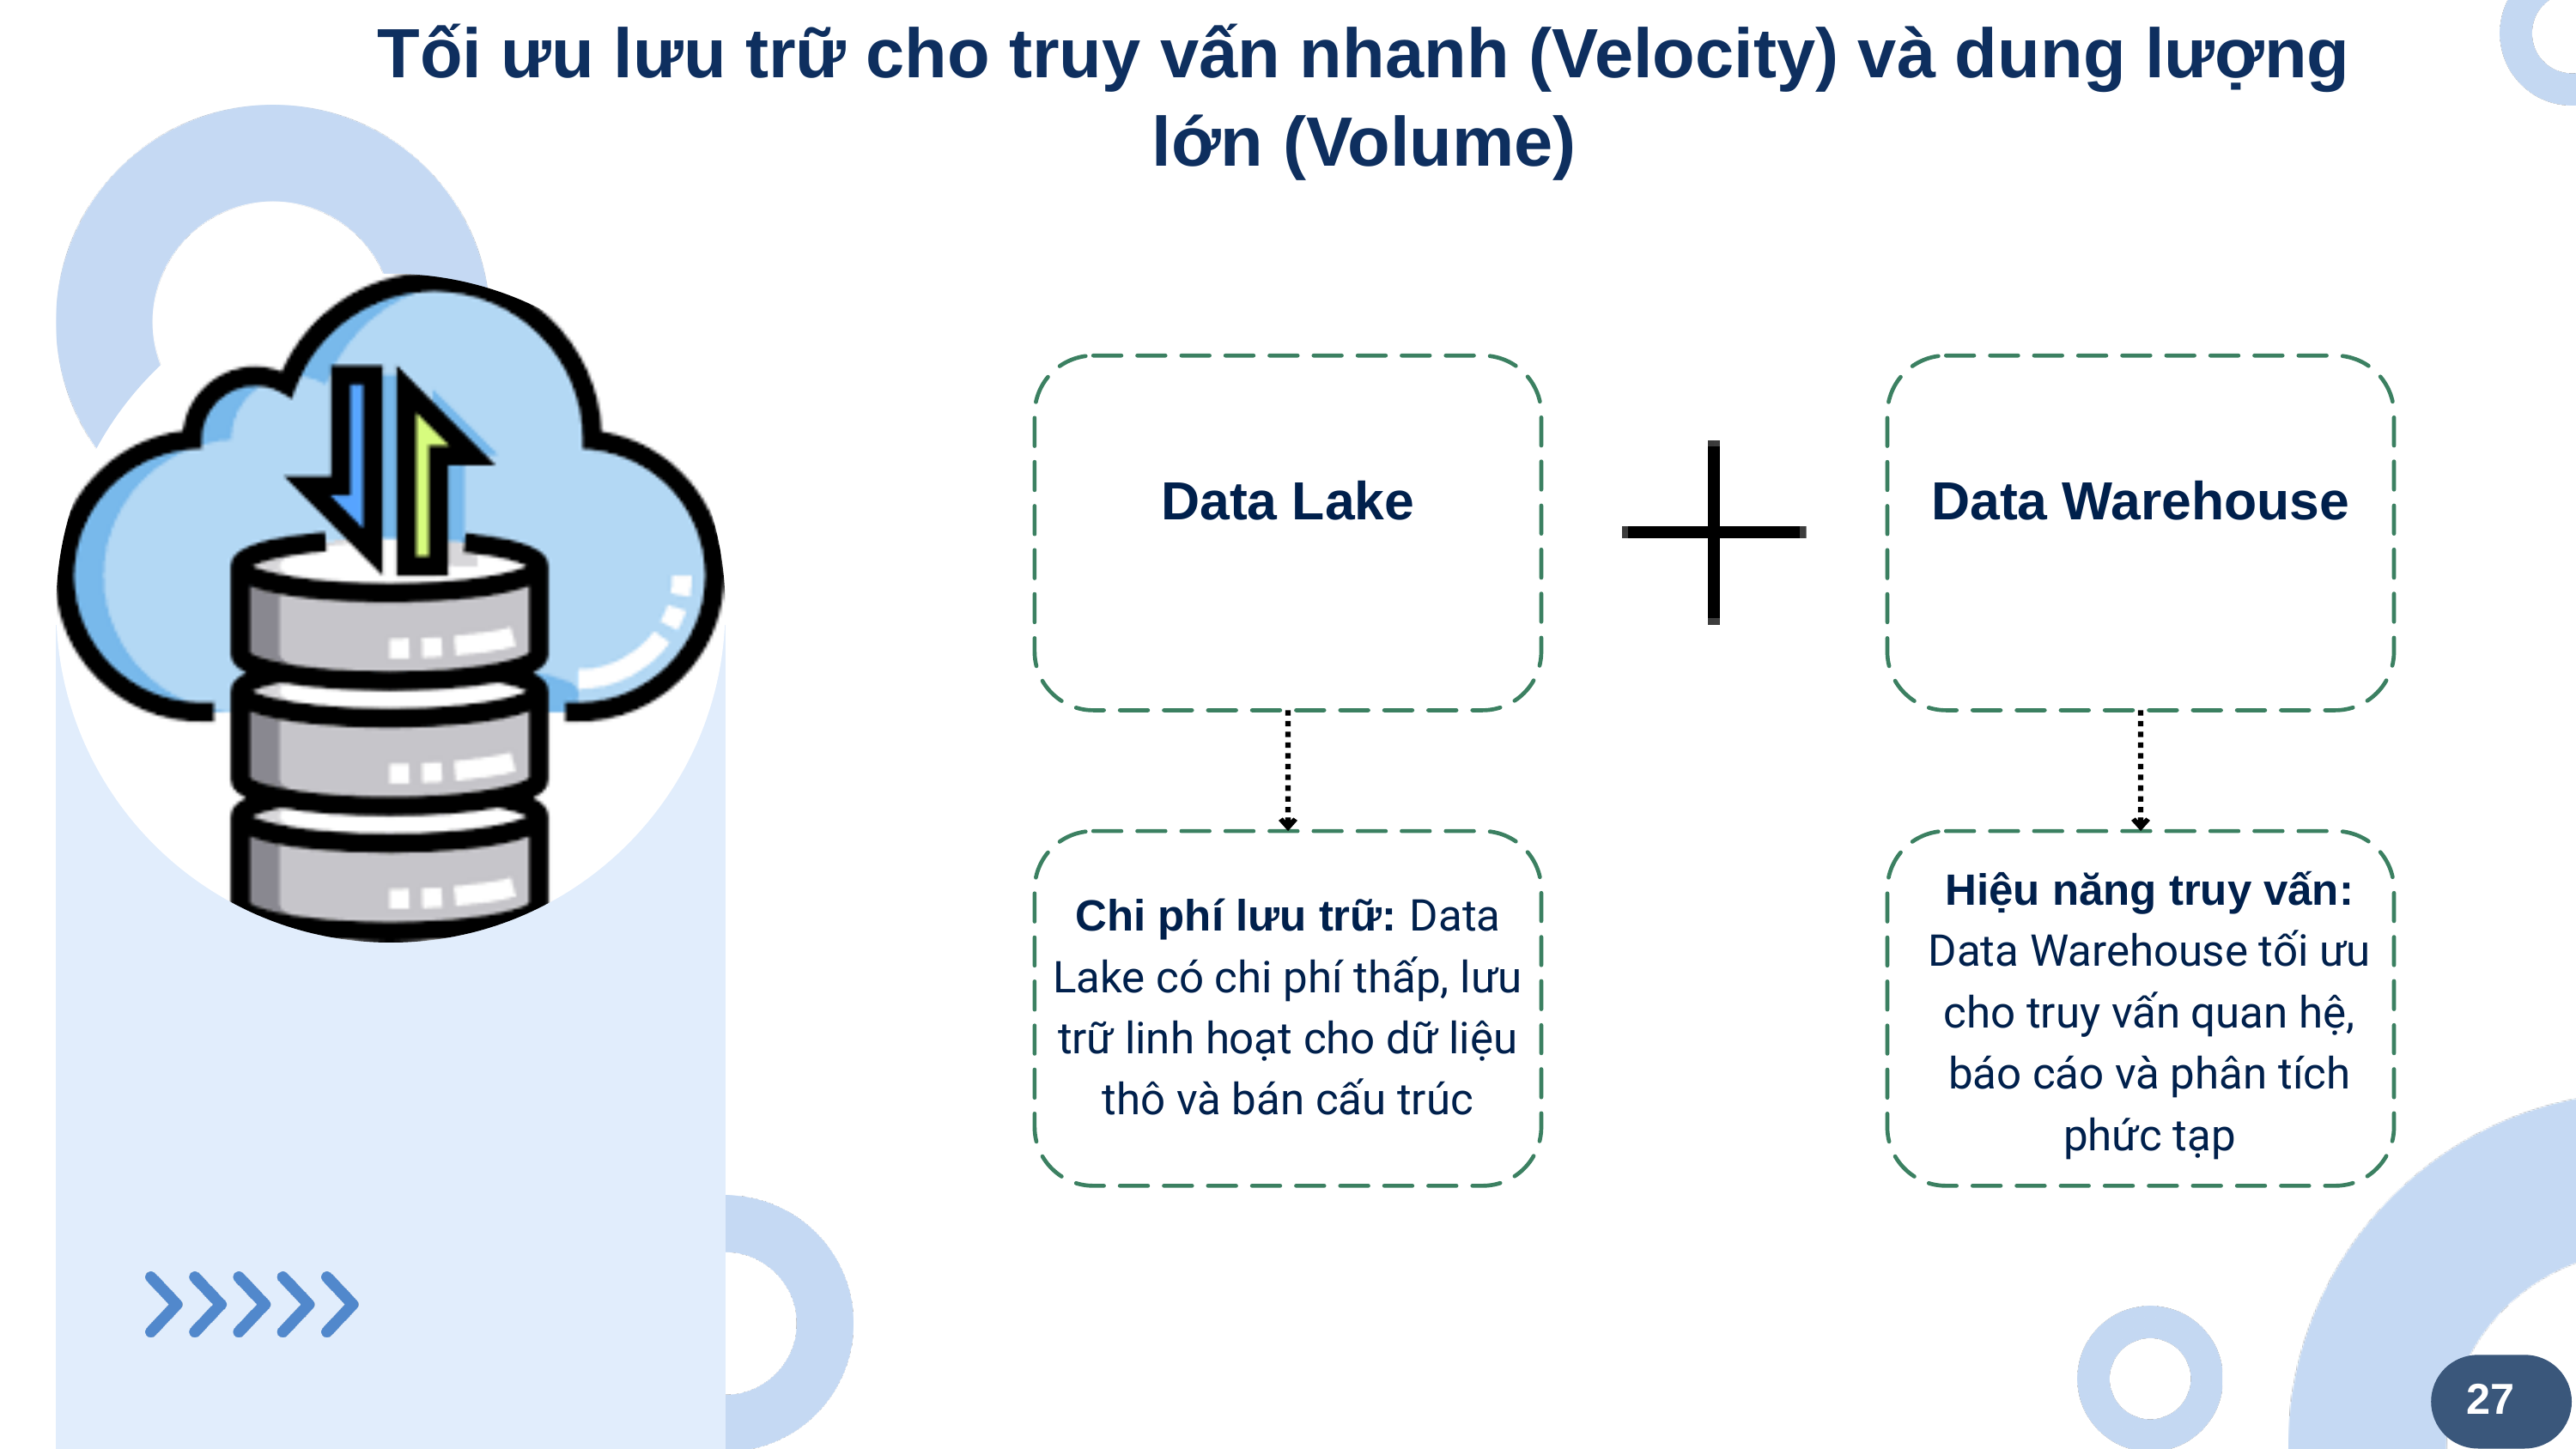

Tối ưu lưu trữ cho truy vấn nhanh (Velocity) và dung lượng lớn (Volume)

Data Lake

Data Warehouse

Hiệu năng truy vấn: Data Warehouse tối ưu cho truy vấn quan hệ, báo cáo và phân tích phức tạp
Chi phí lưu trữ: Data Lake có chi phí thấp, lưu trữ linh hoạt cho dữ liệu thô và bán cấu trúc

27